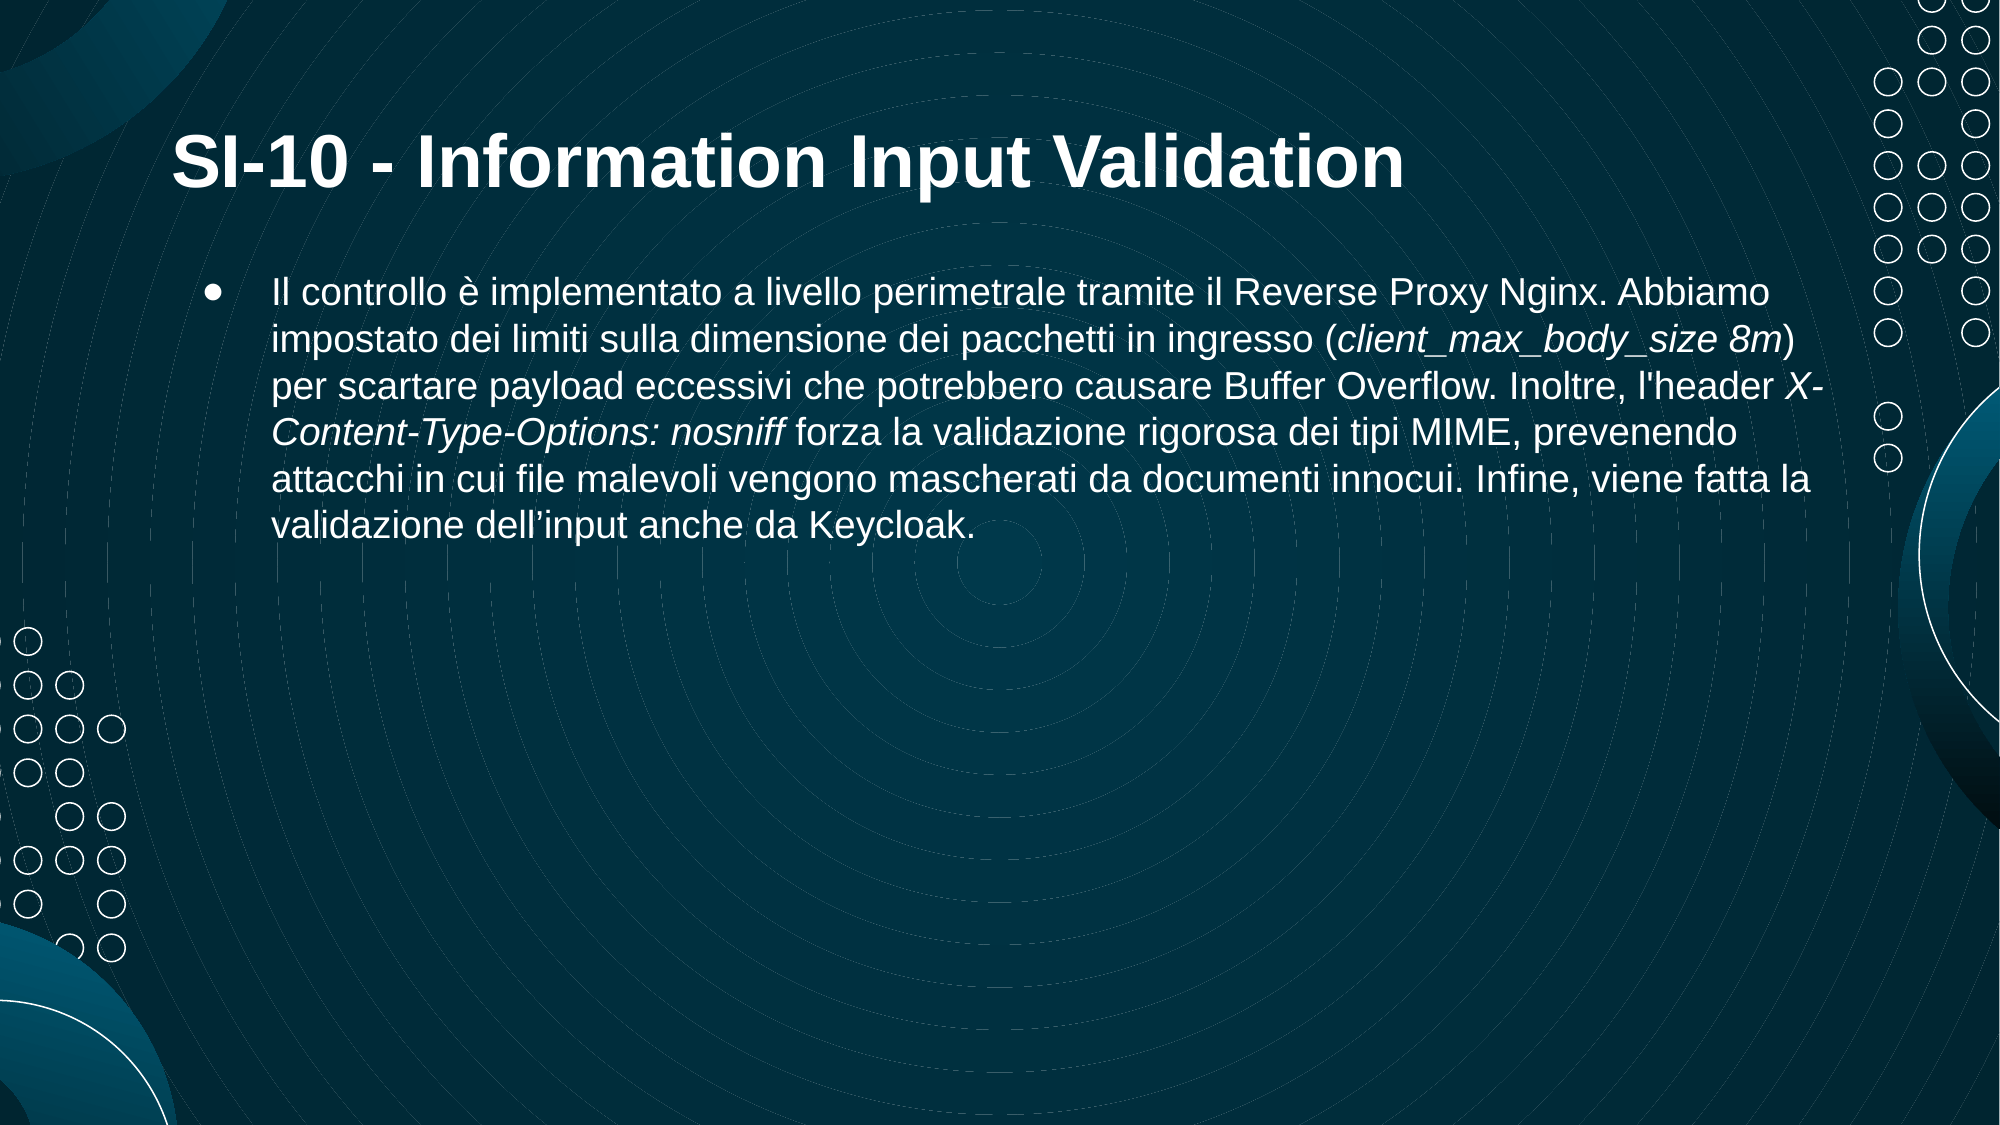

# SI-10 - Information Input Validation
Il controllo è implementato a livello perimetrale tramite il Reverse Proxy Nginx. Abbiamo impostato dei limiti sulla dimensione dei pacchetti in ingresso (client_max_body_size 8m) per scartare payload eccessivi che potrebbero causare Buffer Overflow. Inoltre, l'header X-Content-Type-Options: nosniff forza la validazione rigorosa dei tipi MIME, prevenendo attacchi in cui file malevoli vengono mascherati da documenti innocui. Infine, viene fatta la validazione dell’input anche da Keycloak.